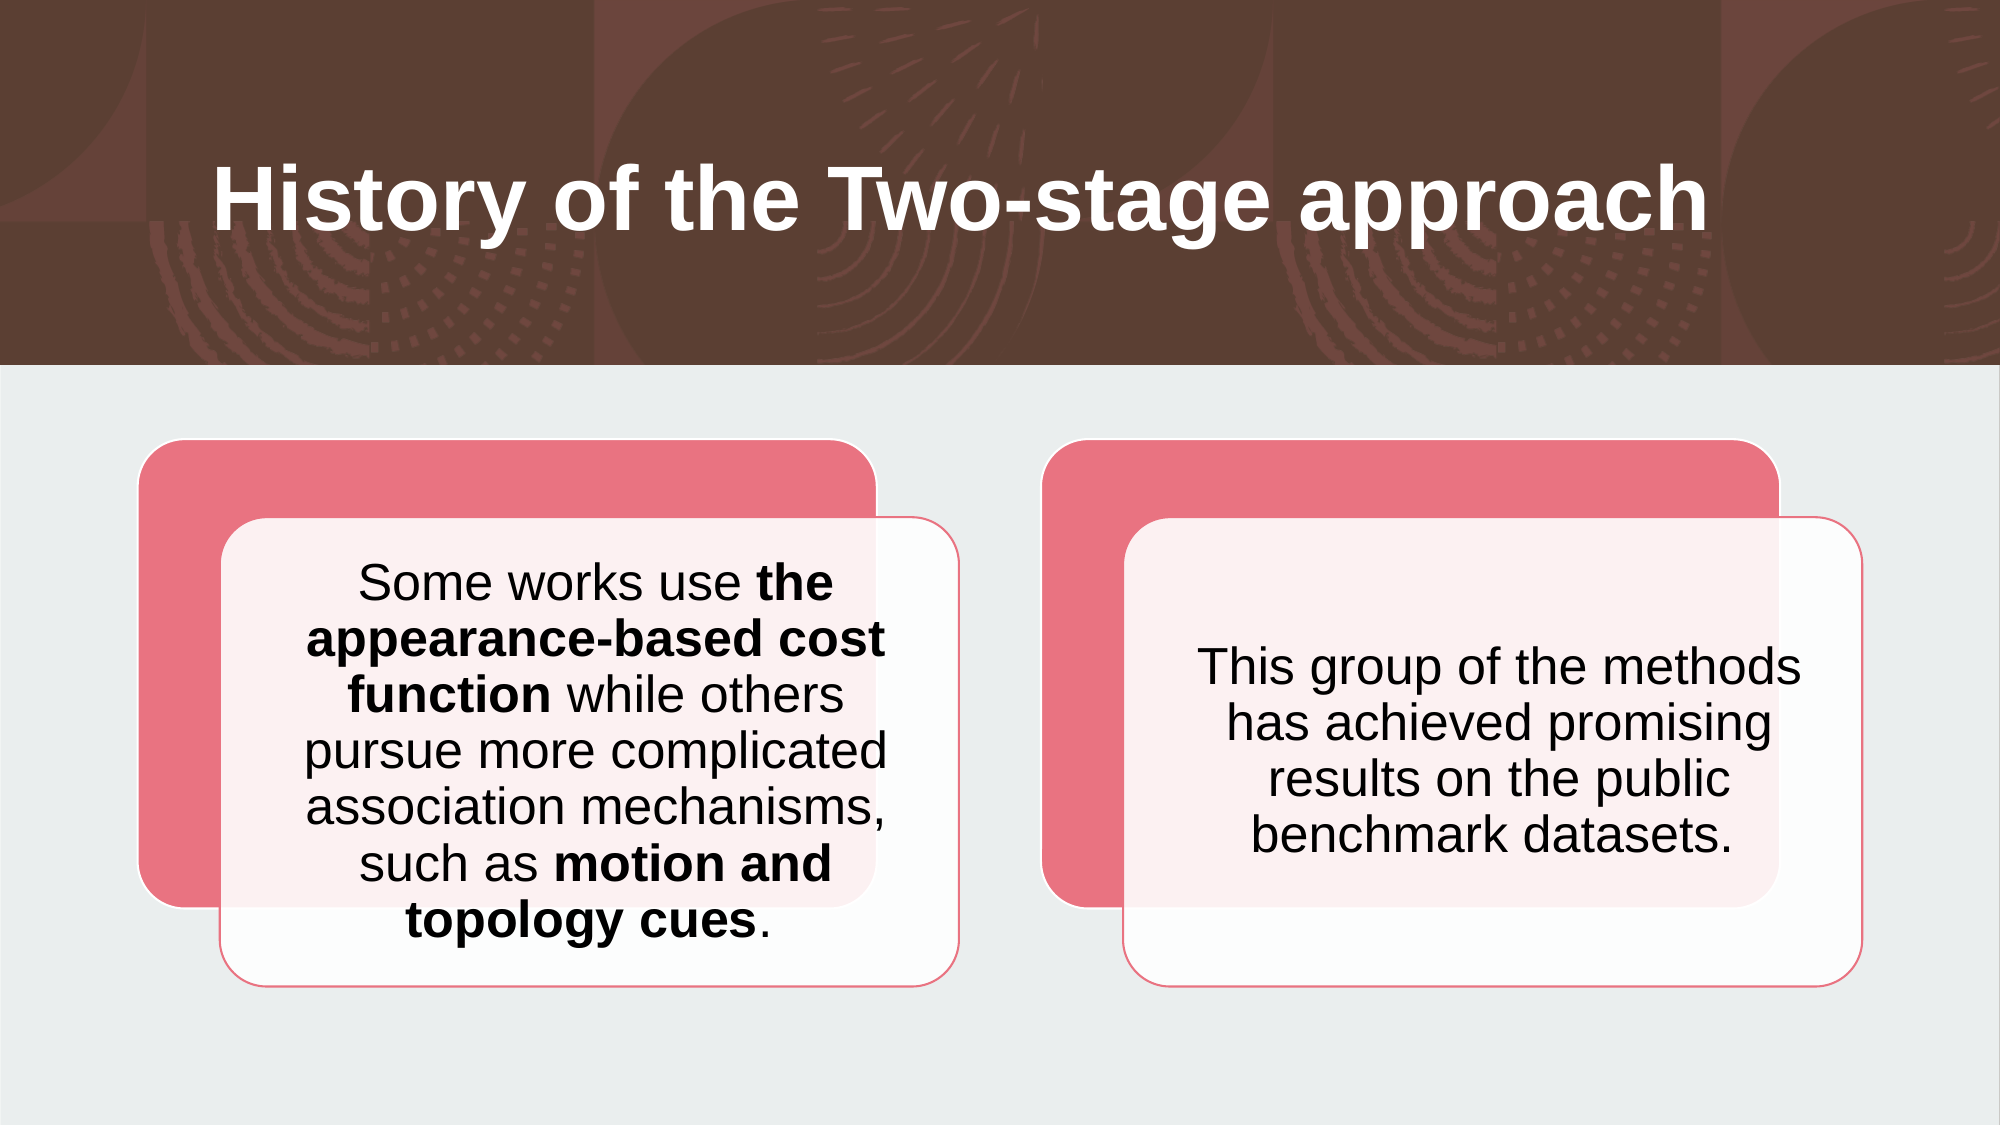

# History of the Two-stage approach
Some works use the appearance-based cost function while others pursue more complicated association mechanisms, such as motion and topology cues.
This group of the methods has achieved promising results on the public benchmark datasets.